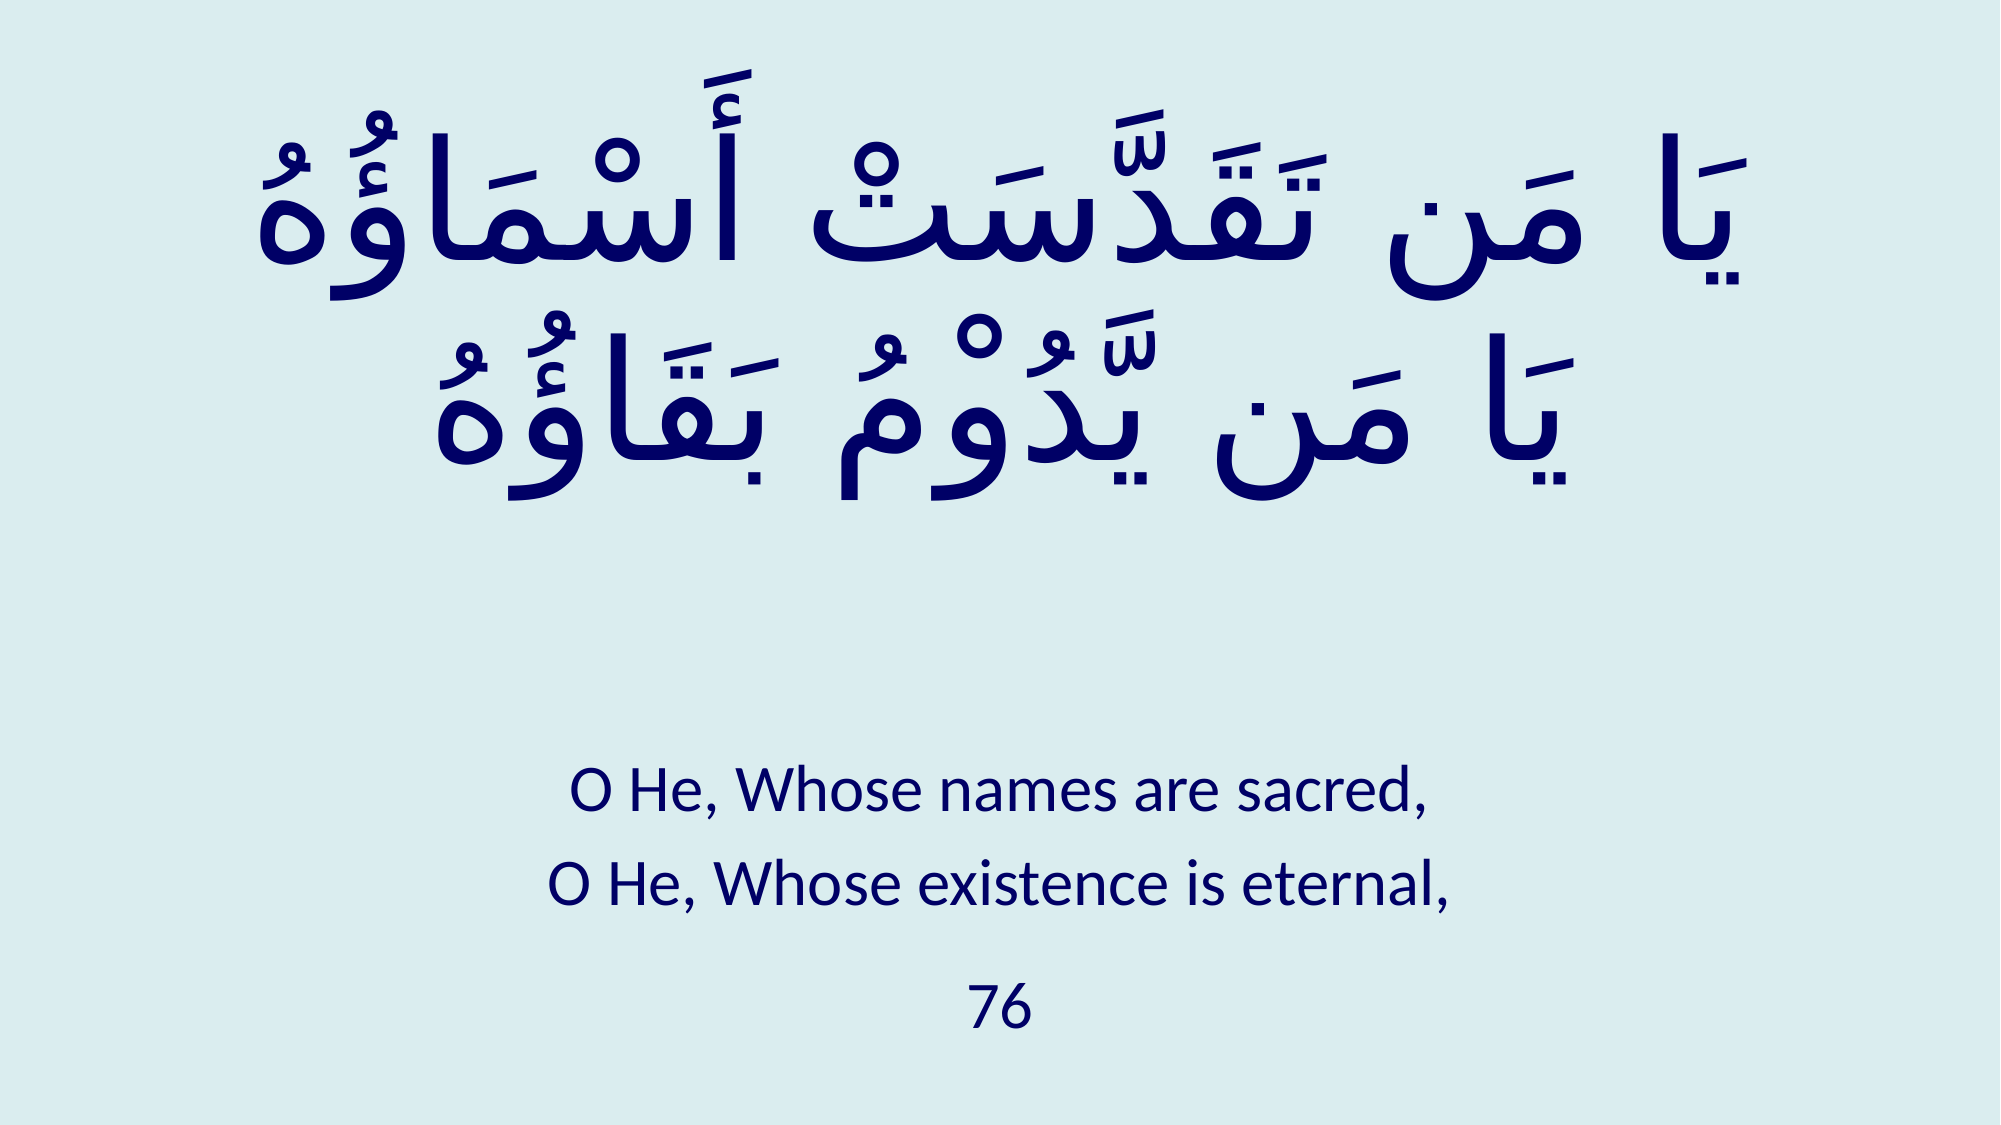

# يَا مَن تَقَدَّسَتْ أَسْمَاؤُهُ يَا مَن يَّدُوْمُ بَقَاؤُهُ
O He, Whose names are sacred,
O He, Whose existence is eternal,
76